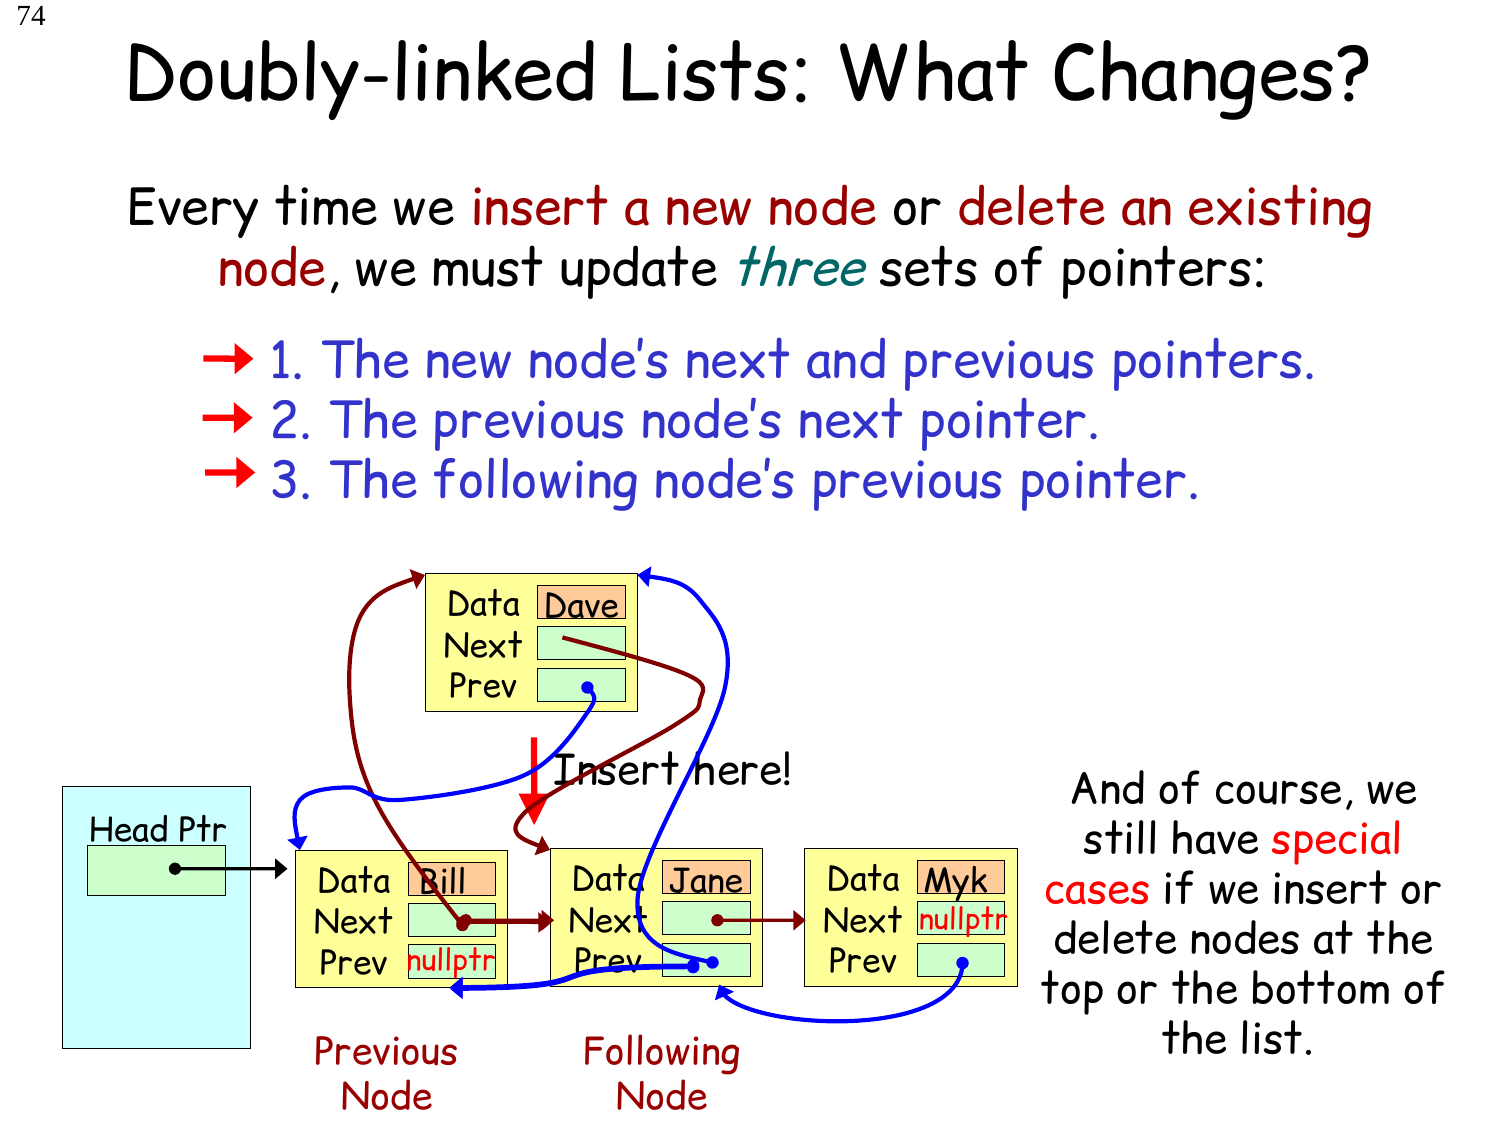

# Doubly-linked Lists: What Changes?
74
Every time we insert a new node or delete an existing node, we must update three sets of pointers:
1. The new node’s next and previous pointers.
2. The previous node’s next pointer.
3. The following node’s previous pointer.

Data

Next

Prev

Dave

Insert here!

And of course, we still have special cases if we insert or delete nodes at the top or the bottom of the list.

Head Ptr

Data

Next

Prev

Jane

Data

Next

Prev

Myk

Data

Next

Prev

Bill

nullptr

nullptr
Previous
Node
Following
Node